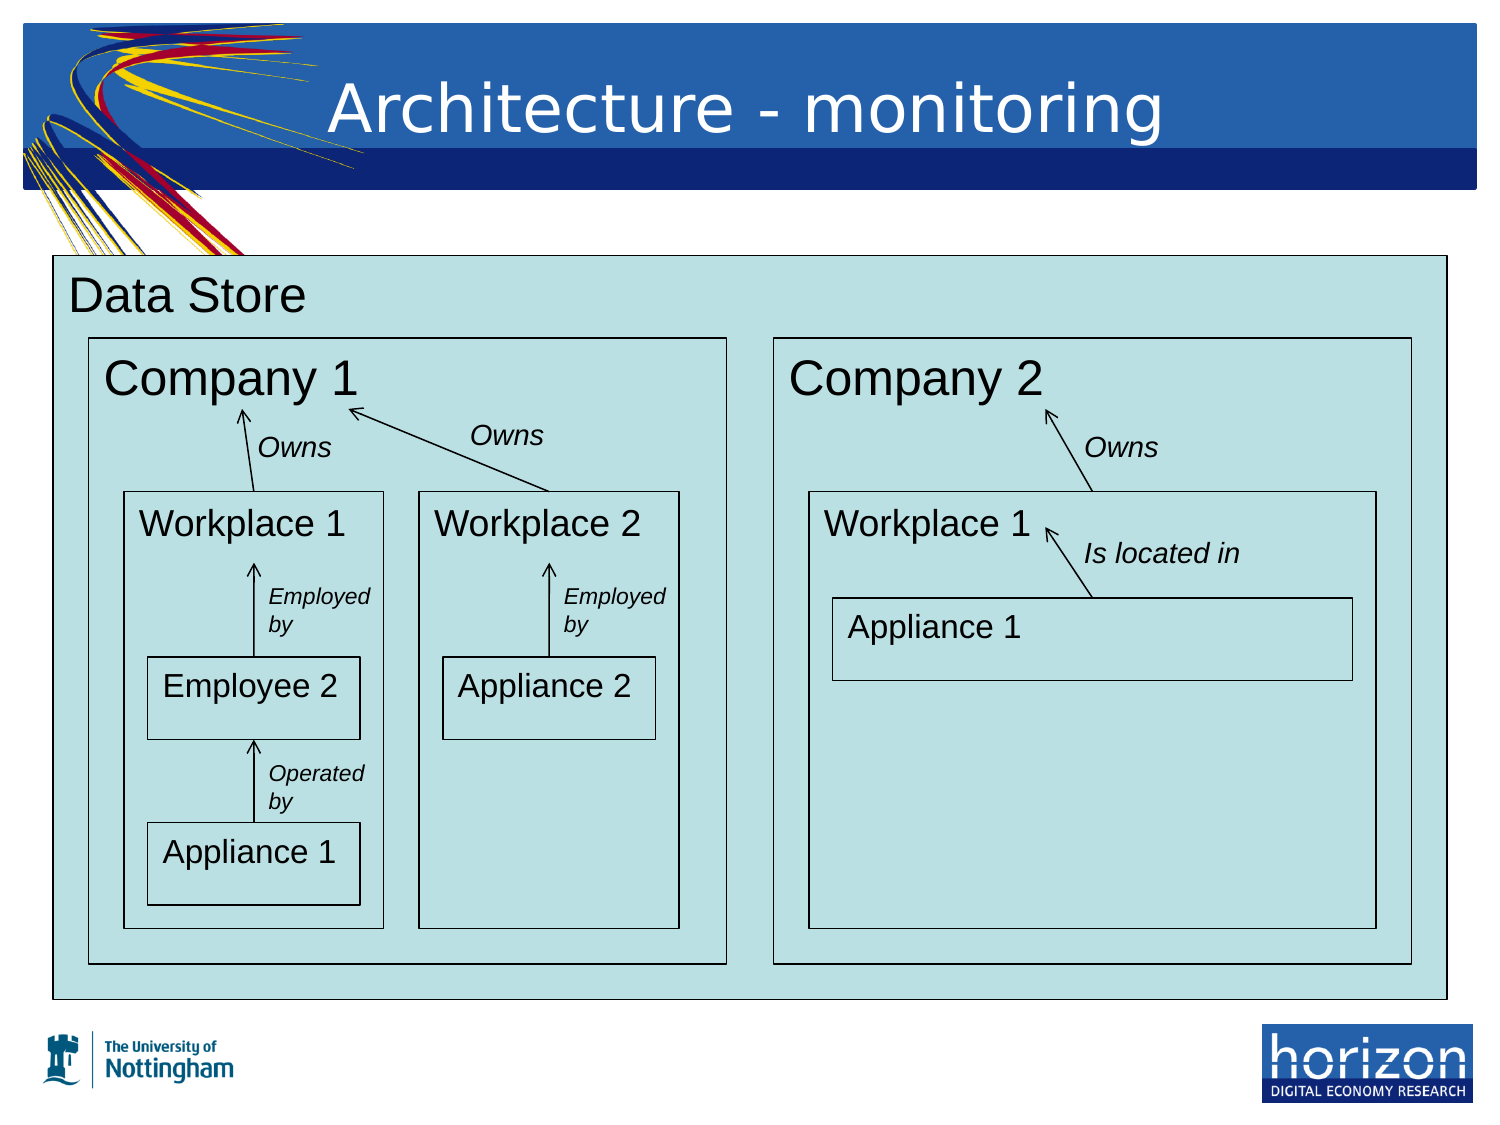

# Architecture - monitoring
Data Store
Company 1
Company 2
Owns
Owns
Owns
Workplace 1
Workplace 2
Workplace 1
Is located in
Employed by
Employed by
Appliance 1
Employee 2
Appliance 2
Operated by
Appliance 1